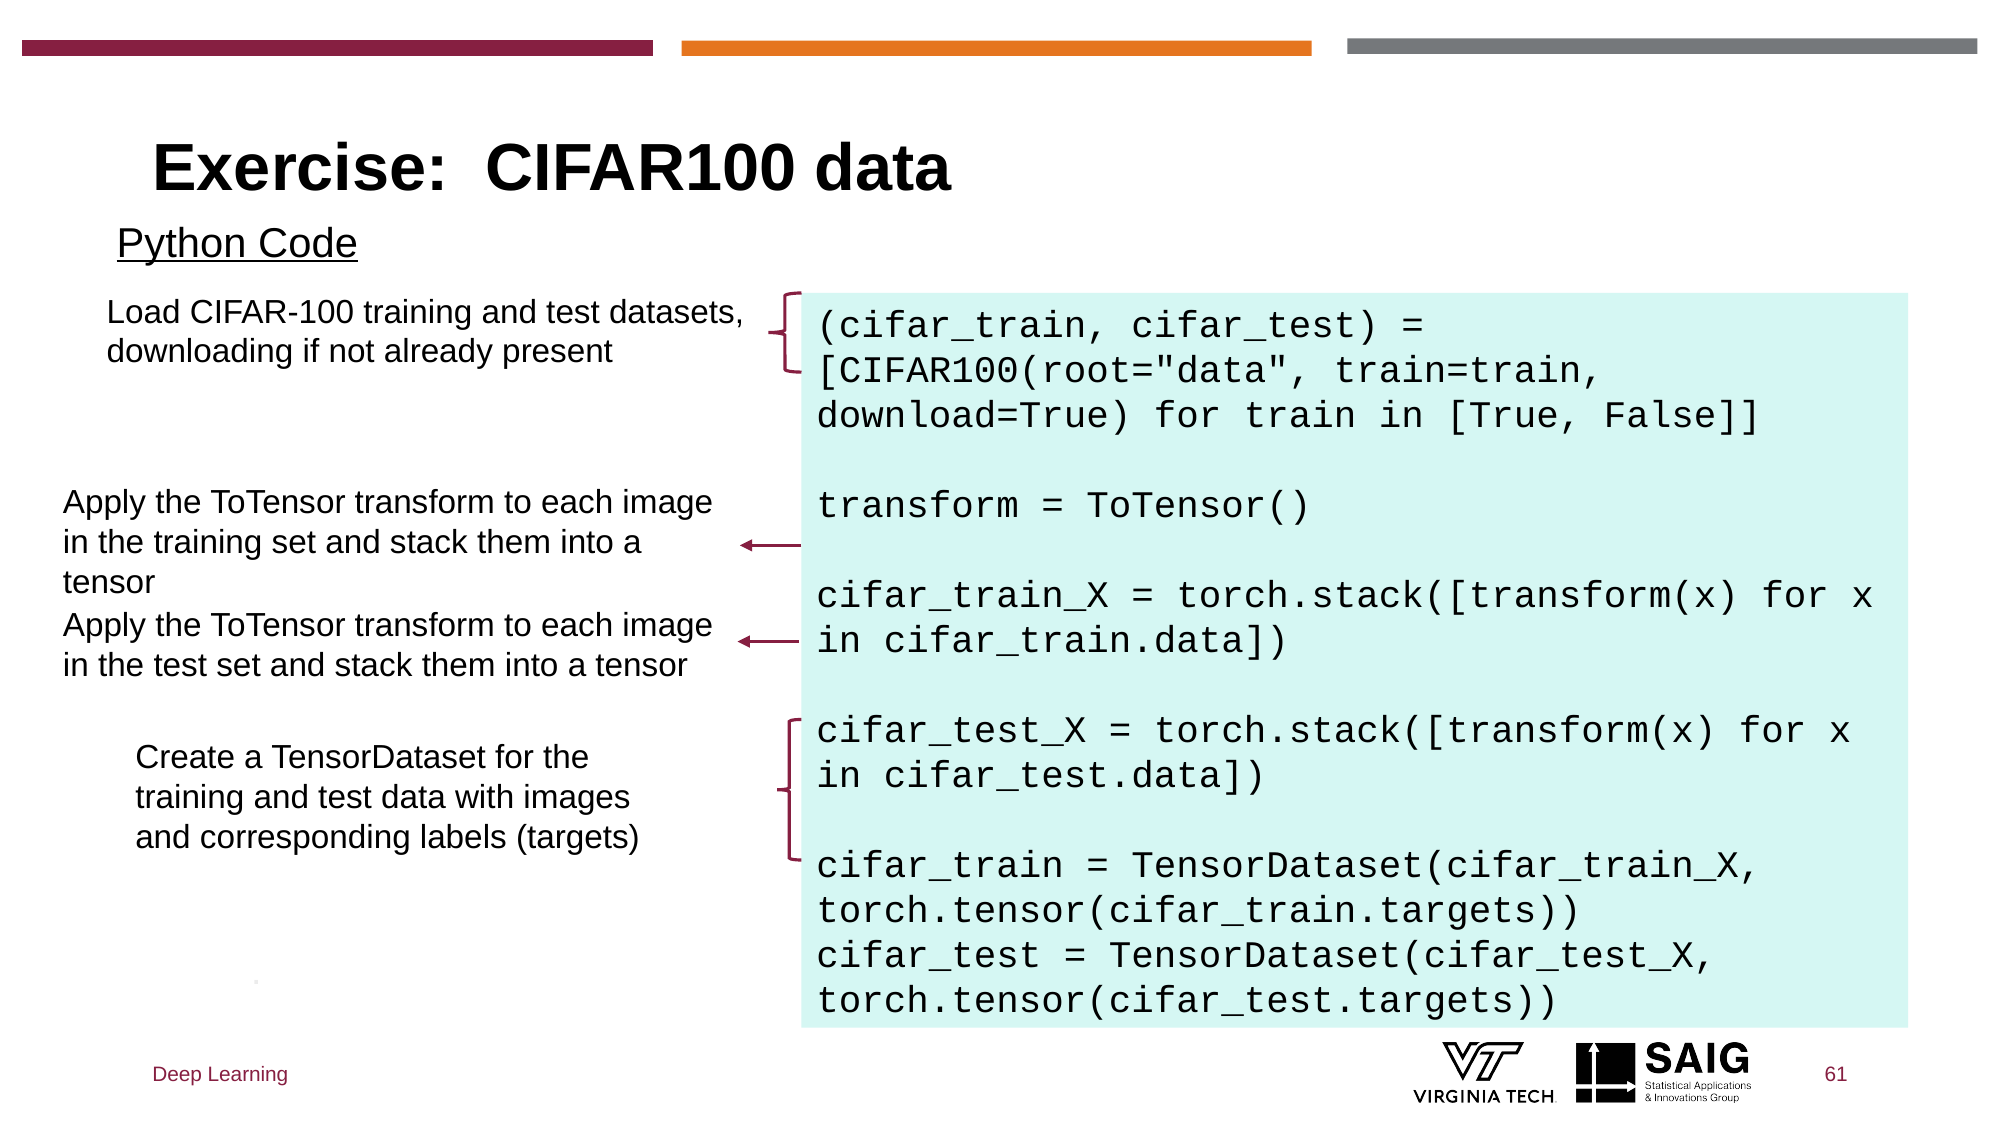

# Exercise:  CIFAR100 data
Python Code
Load CIFAR-100 training and test datasets, downloading if not already present
(cifar_train, cifar_test) = [CIFAR100(root="data", train=train, download=True) for train in [True, False]]

transform = ToTensor()

cifar_train_X = torch.stack([transform(x) for x in cifar_train.data])

cifar_test_X = torch.stack([transform(x) for x in cifar_test.data])

cifar_train = TensorDataset(cifar_train_X, torch.tensor(cifar_train.targets))
cifar_test = TensorDataset(cifar_test_X, torch.tensor(cifar_test.targets))

Apply the ToTensor transform to each image in the training set and stack them into a tensor
Apply the ToTensor transform to each image in the test set and stack them into a tensor

Create a TensorDataset for the
training and test data with images
and corresponding labels (targets)
.
Deep Learning
61